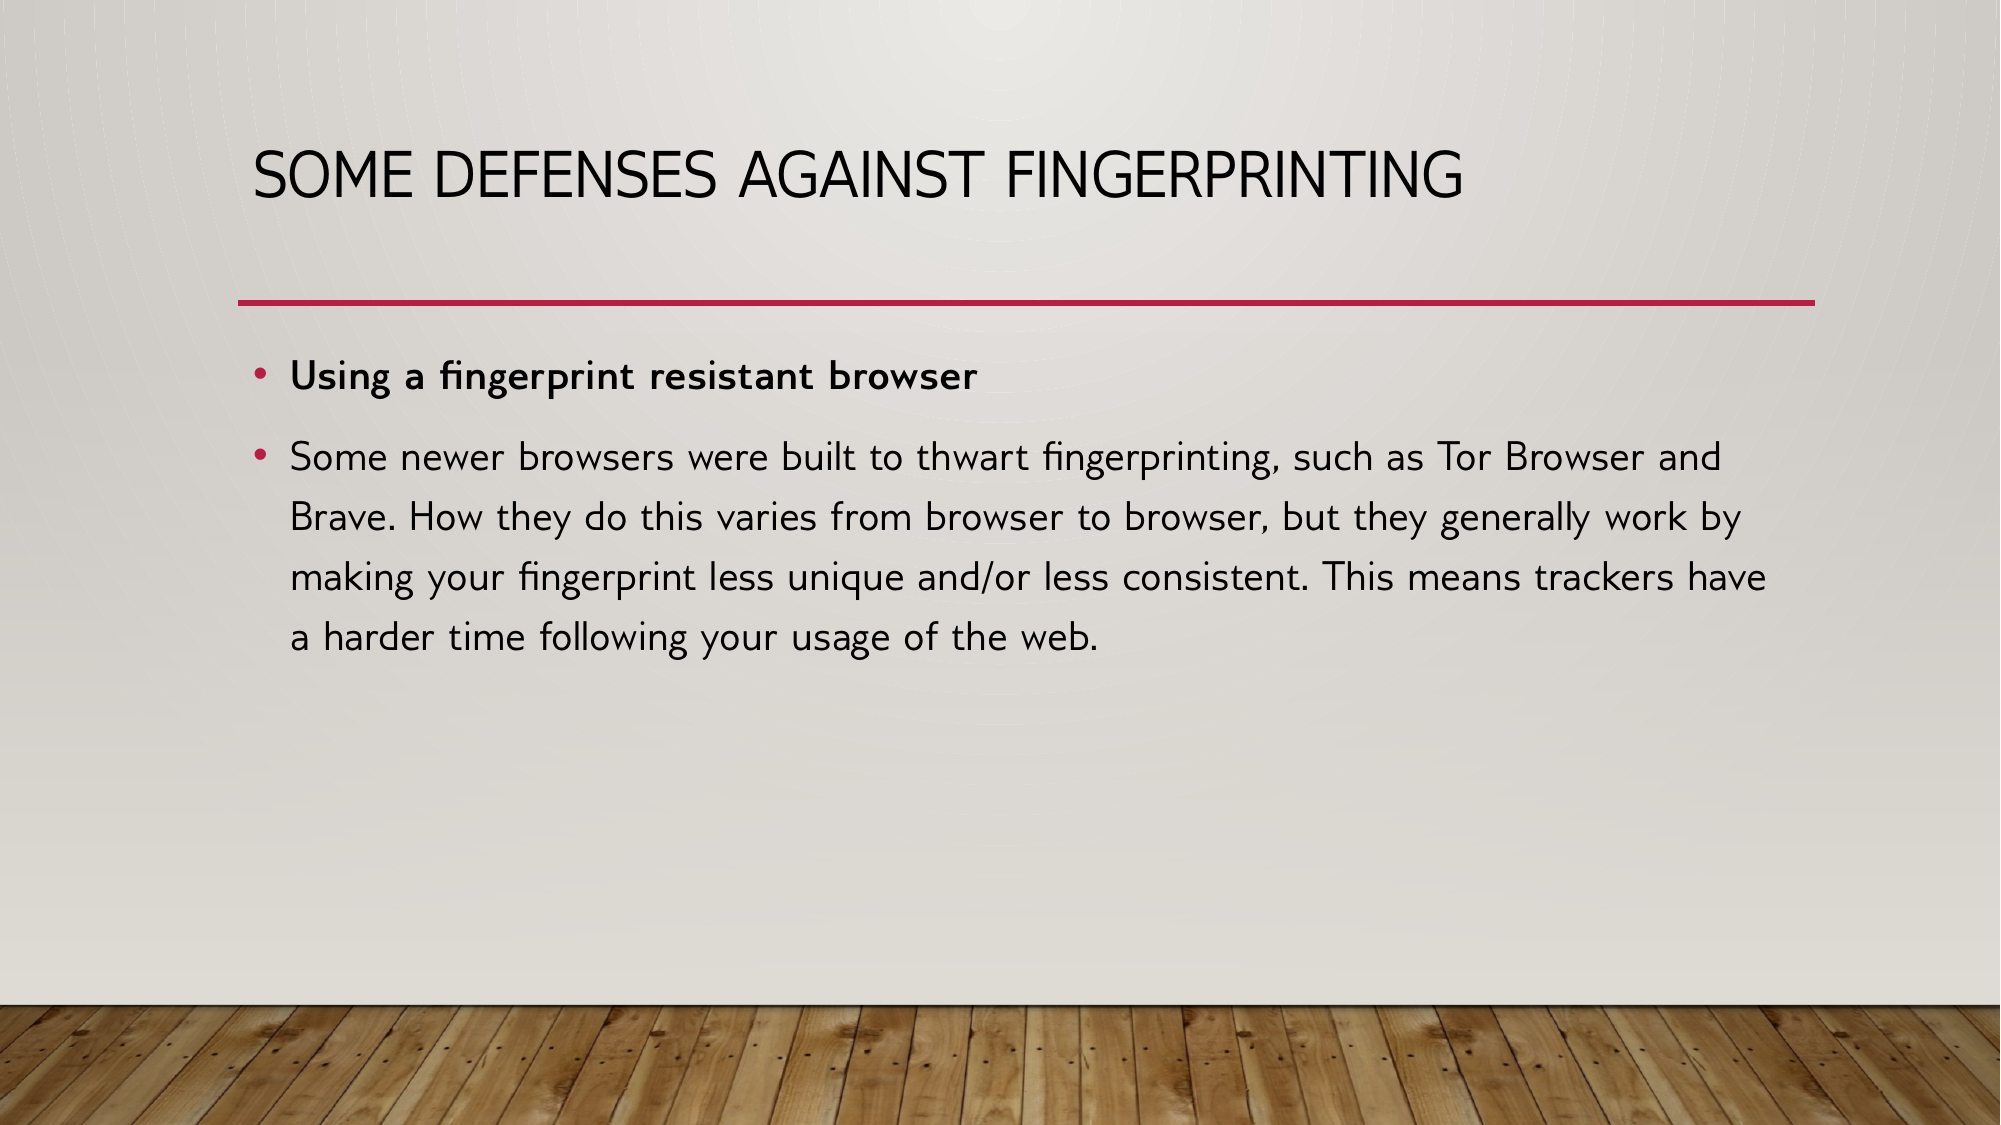

# Some defenses against fingerprinting
Using a fingerprint resistant browser
Some newer browsers were built to thwart fingerprinting, such as Tor Browser and Brave. How they do this varies from browser to browser, but they generally work by making your fingerprint less unique and/or less consistent. This means trackers have a harder time following your usage of the web.